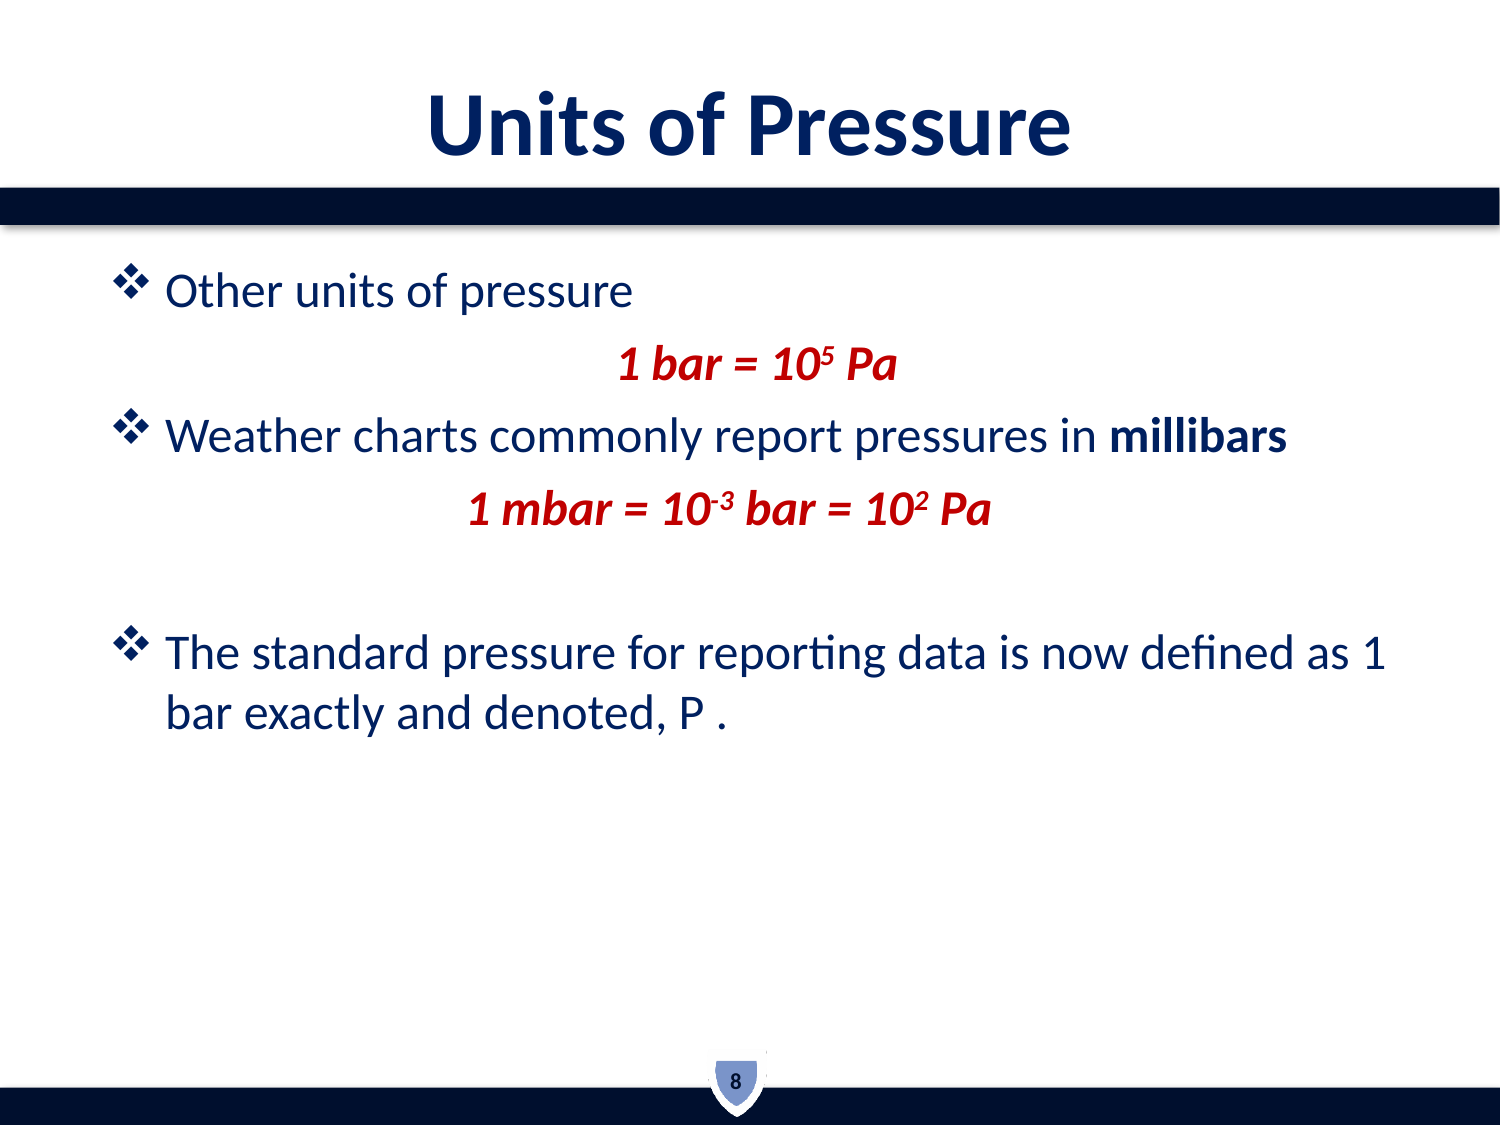

# Units of Pressure
Other units of pressure
				1 bar = 105 Pa
Weather charts commonly report pressures in millibars
			1 mbar = 10-3 bar = 102 Pa

The standard pressure for reporting data is now defined as 1 bar exactly and denoted, P .
8